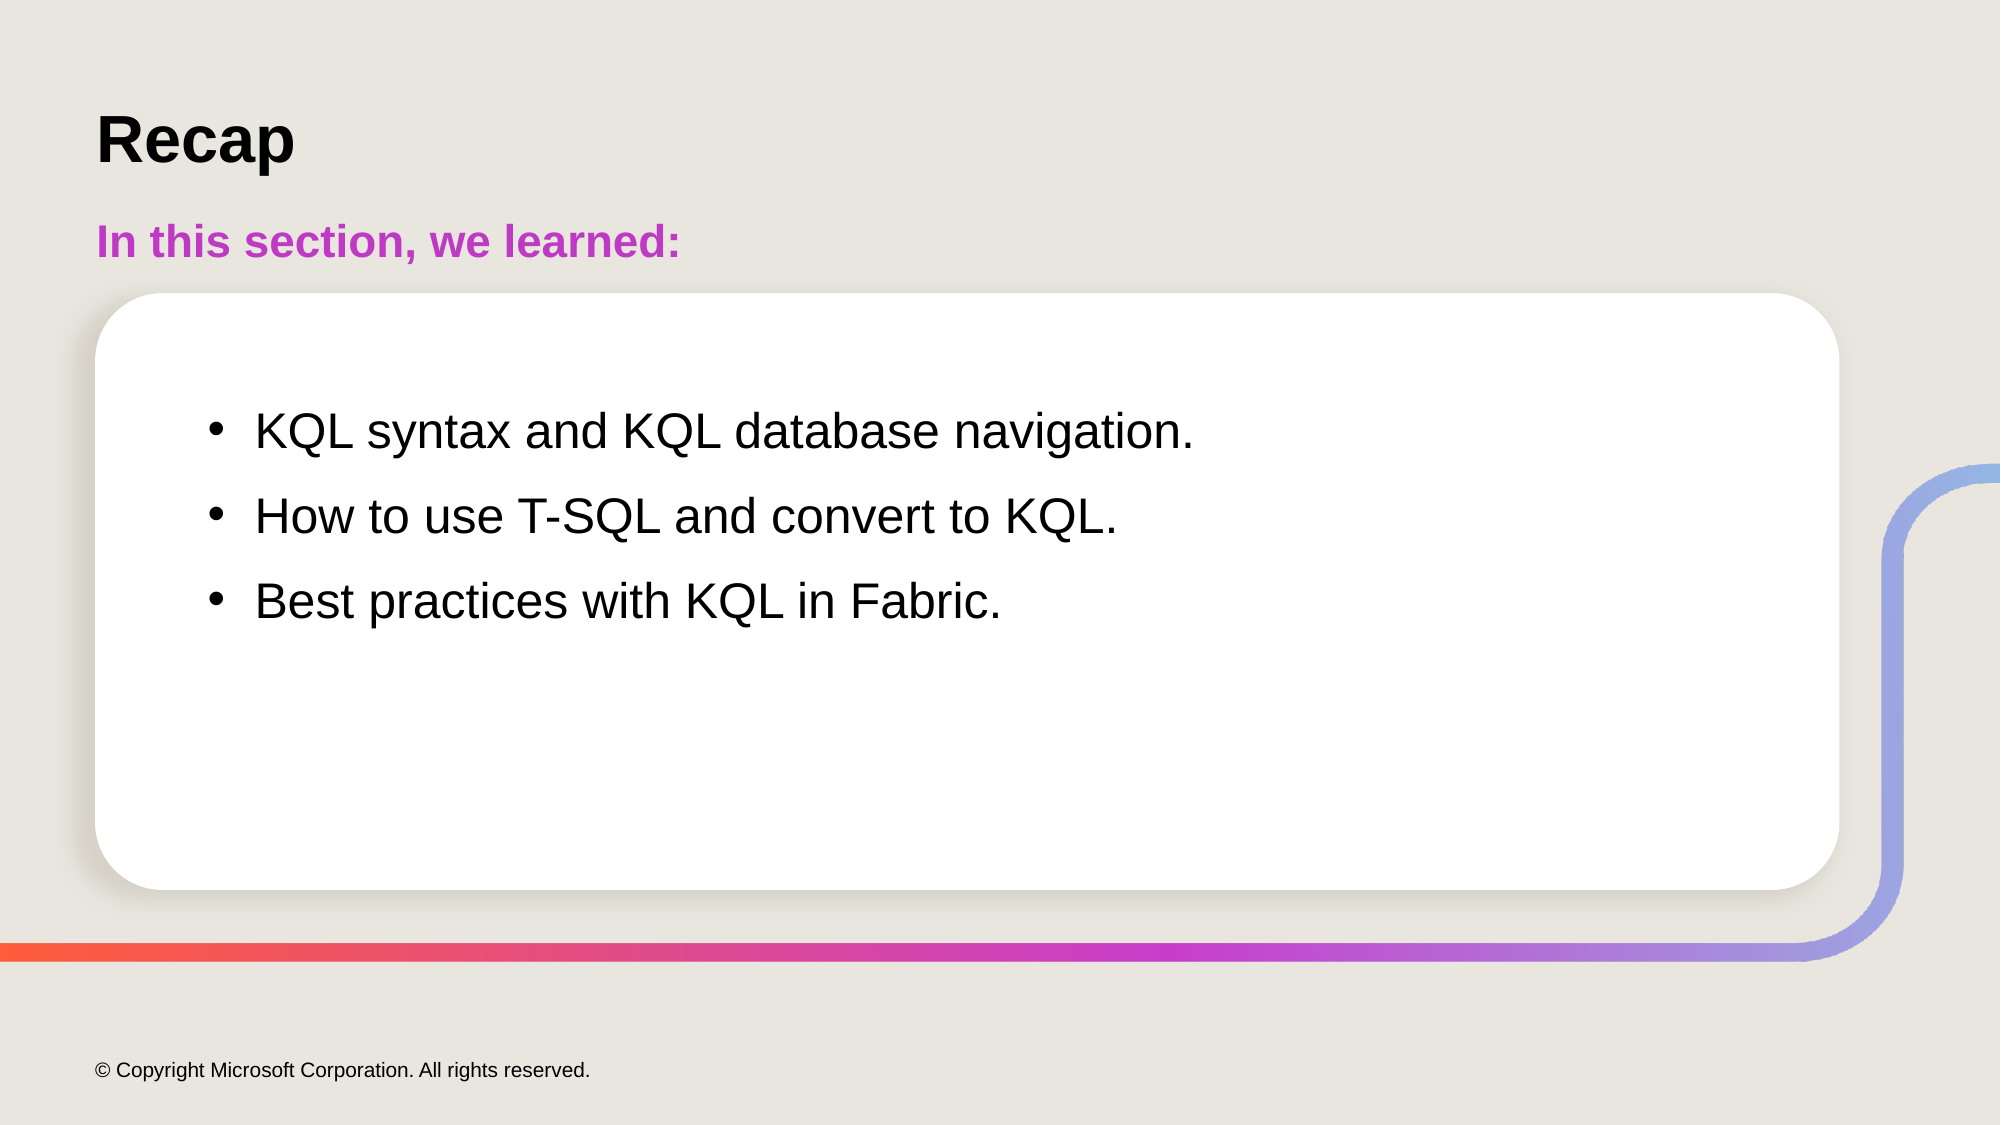

# Recap
In this section, we learned:

KQL syntax and KQL database navigation.
How to use T-SQL and convert to KQL.
Best practices with KQL in Fabric.